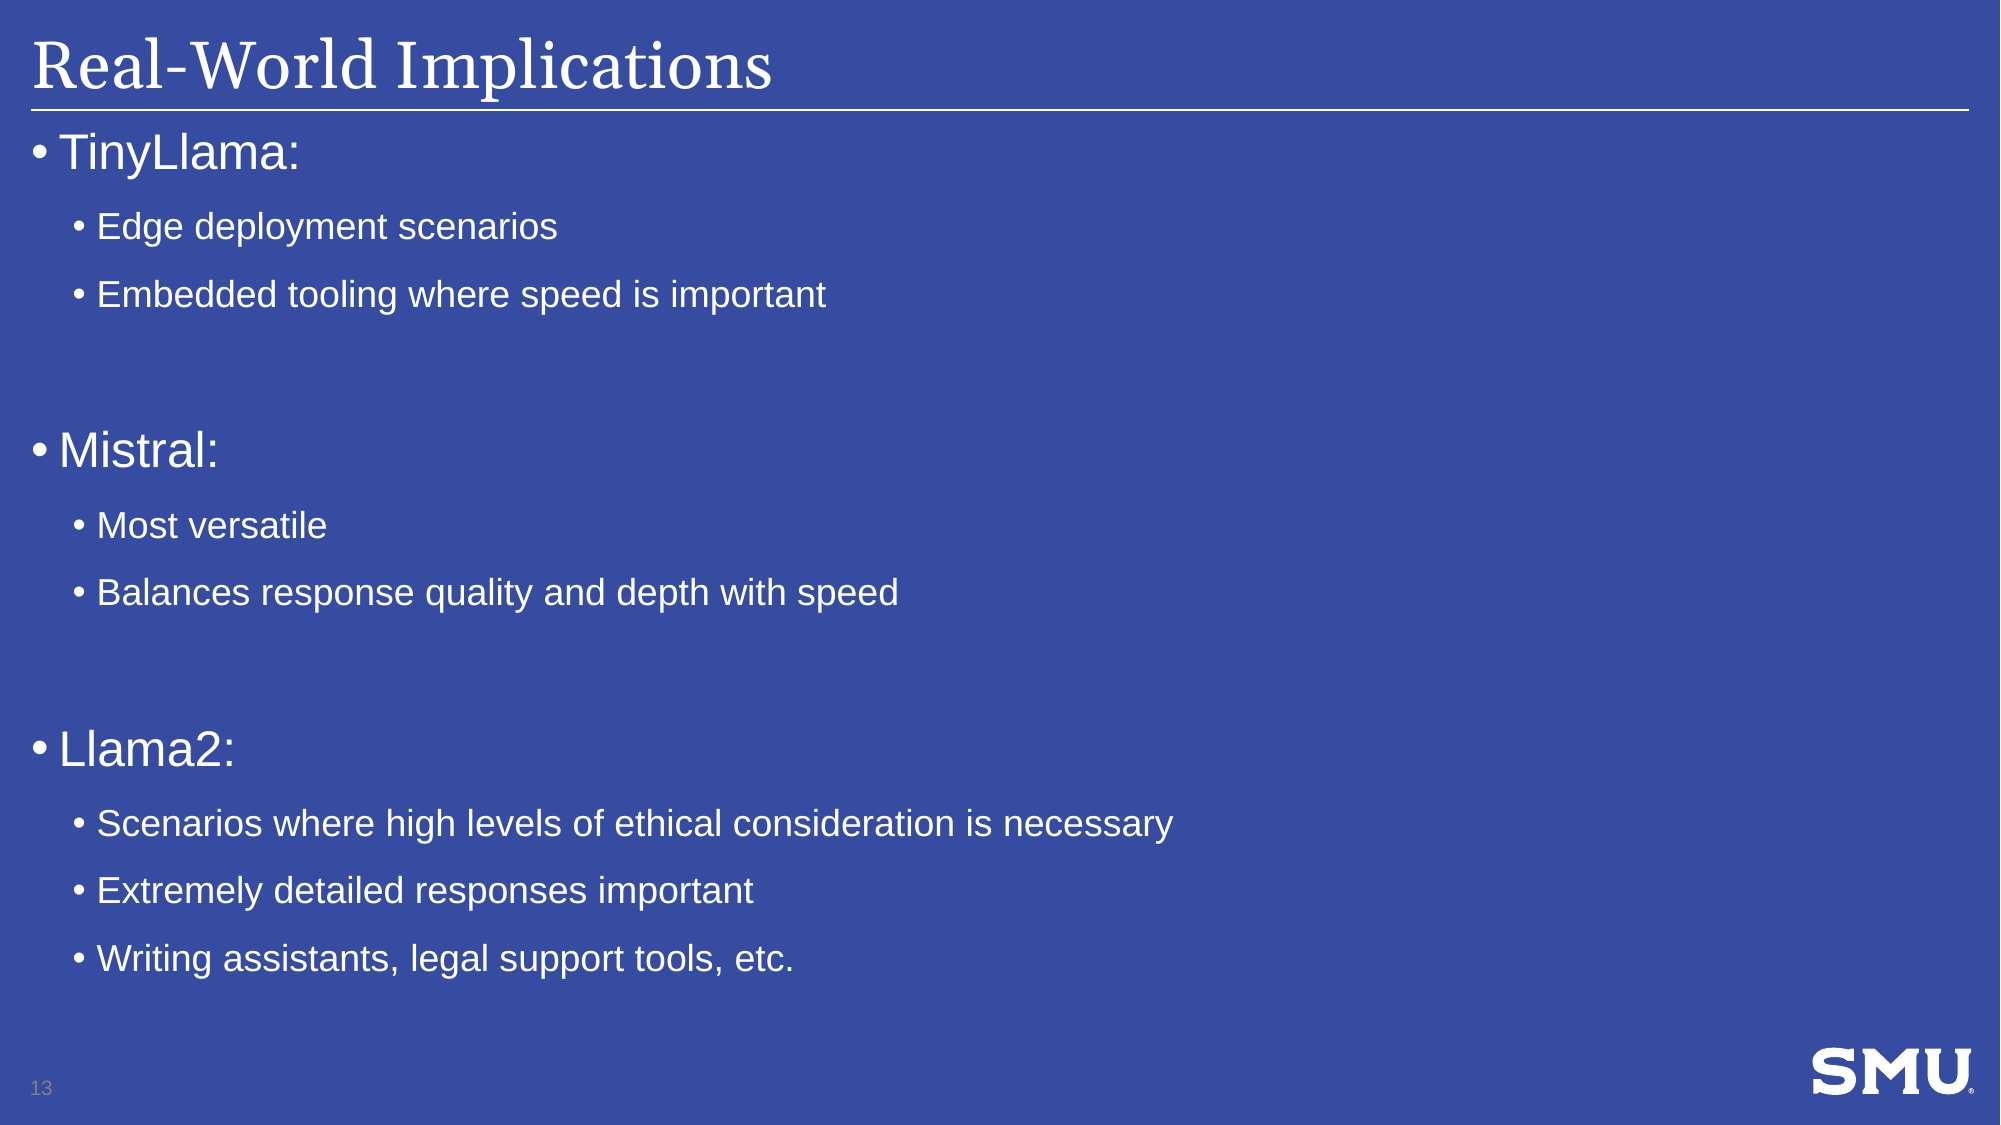

# Real-World Implications
TinyLlama:
Edge deployment scenarios
Embedded tooling where speed is important

Mistral:
Most versatile
Balances response quality and depth with speed

Llama2:
Scenarios where high levels of ethical consideration is necessary
Extremely detailed responses important
Writing assistants, legal support tools, etc.
13